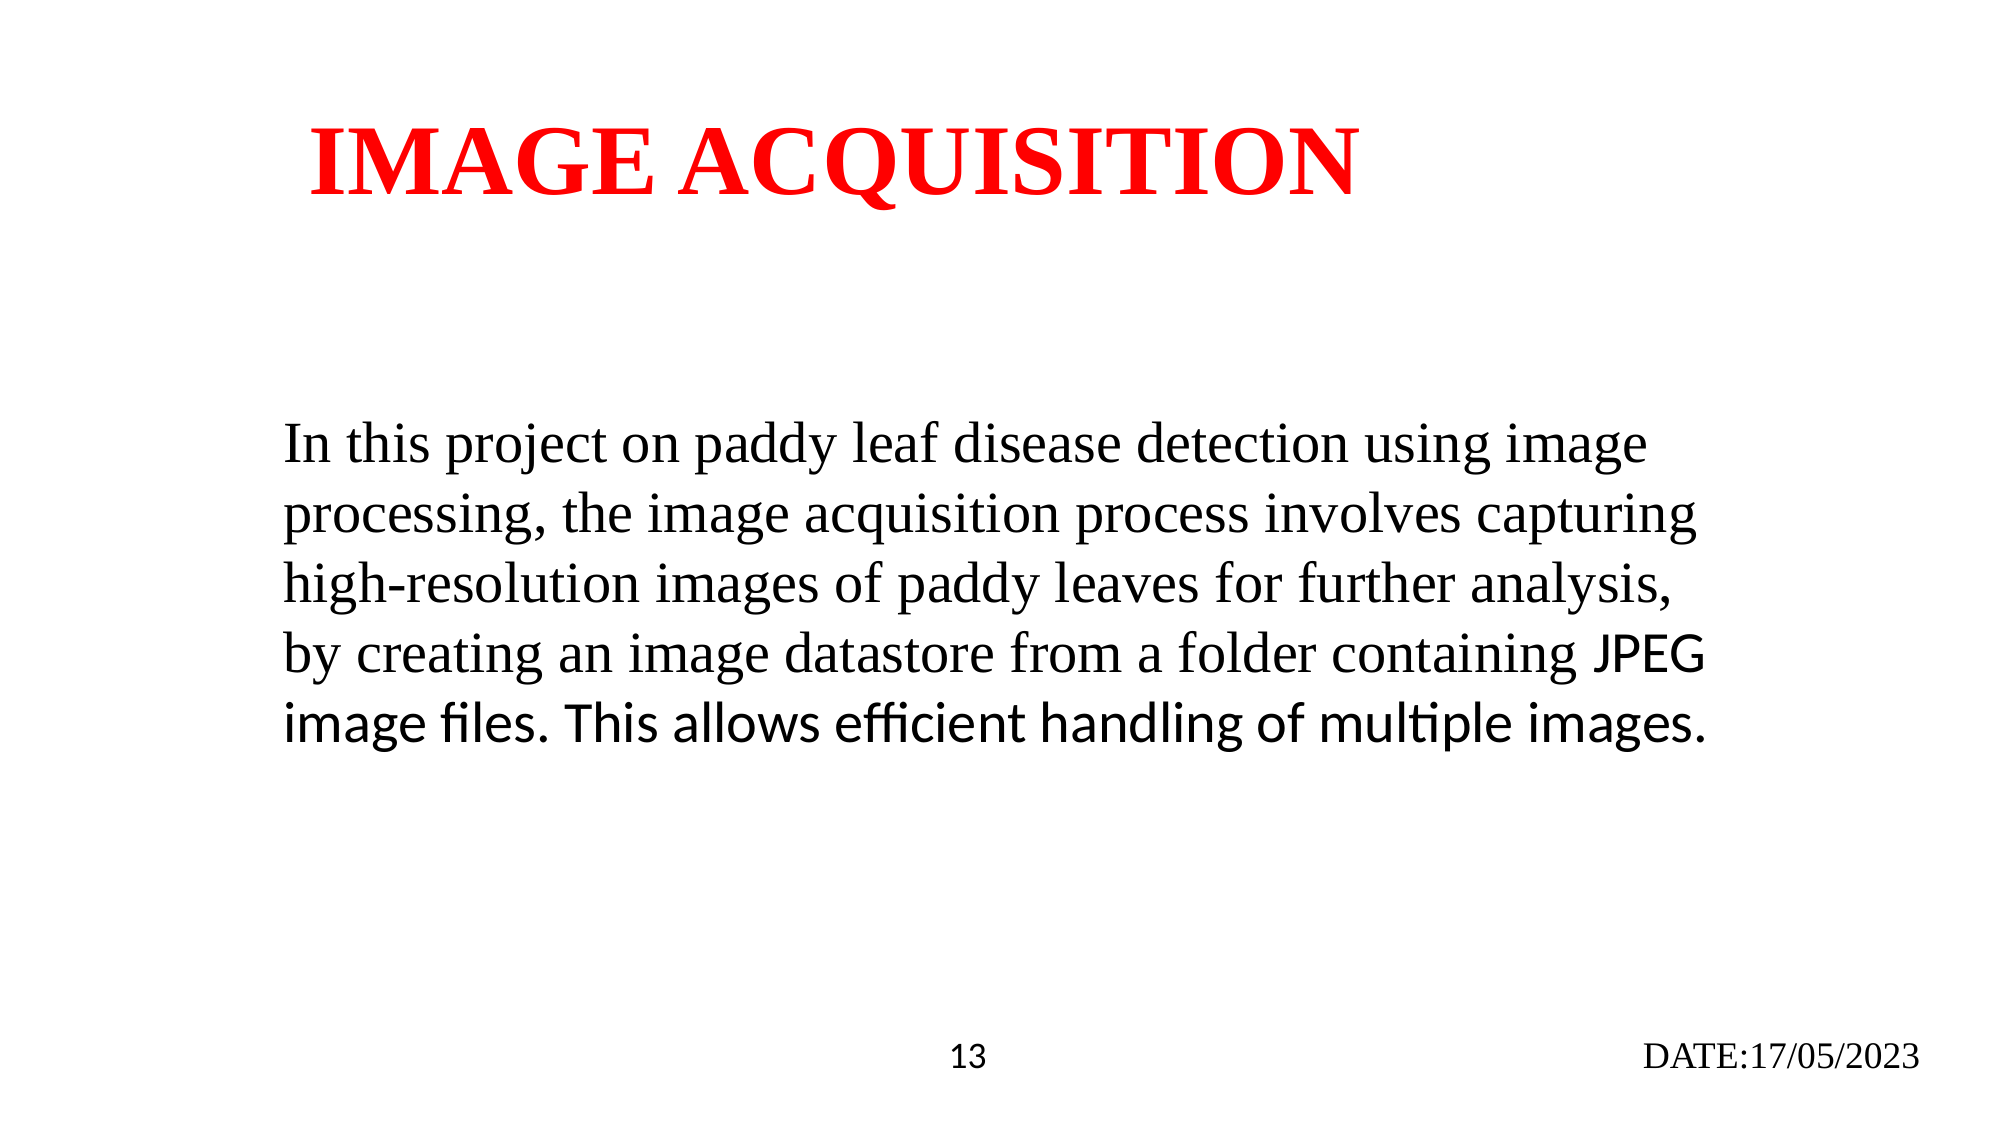

IMAGE ACQUISITION
In this project on paddy leaf disease detection using image processing, the image acquisition process involves capturing high-resolution images of paddy leaves for further analysis,
by creating an image datastore from a folder containing JPEG image files. This allows efficient handling of multiple images.
13
DATE:17/05/2023